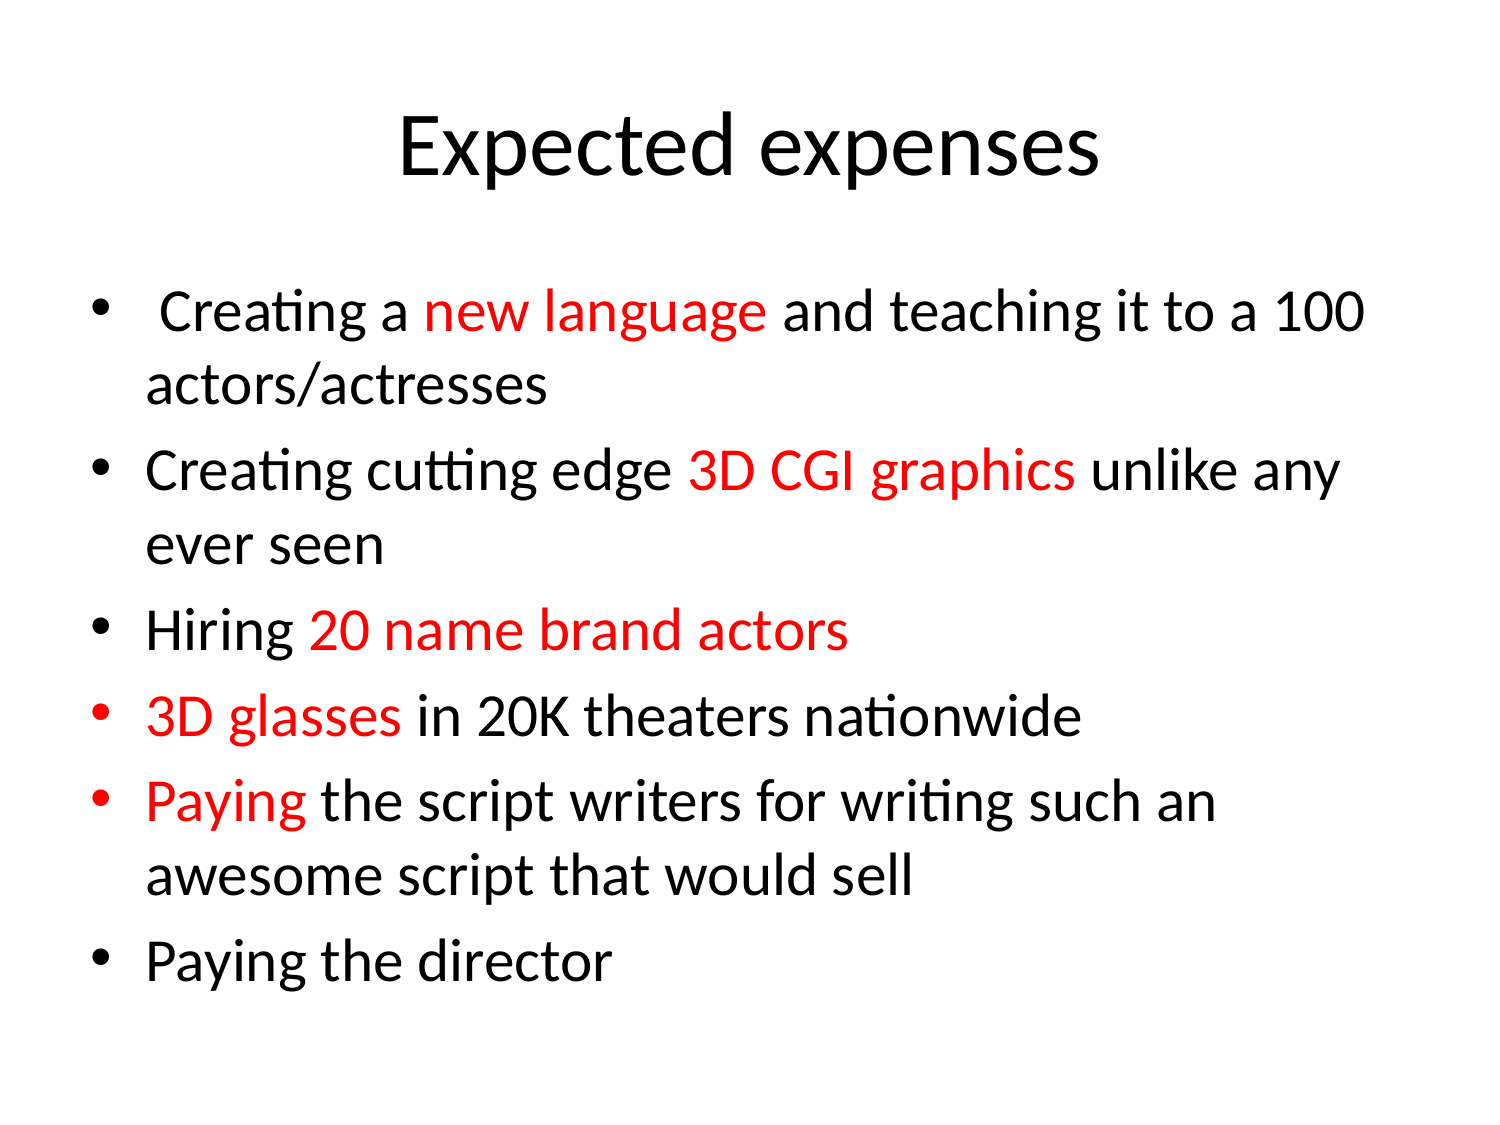

# Expected expenses
 Creating a new language and teaching it to a 100 actors/actresses
Creating cutting edge 3D CGI graphics unlike any ever seen
Hiring 20 name brand actors
3D glasses in 20K theaters nationwide
Paying the script writers for writing such an awesome script that would sell
Paying the director